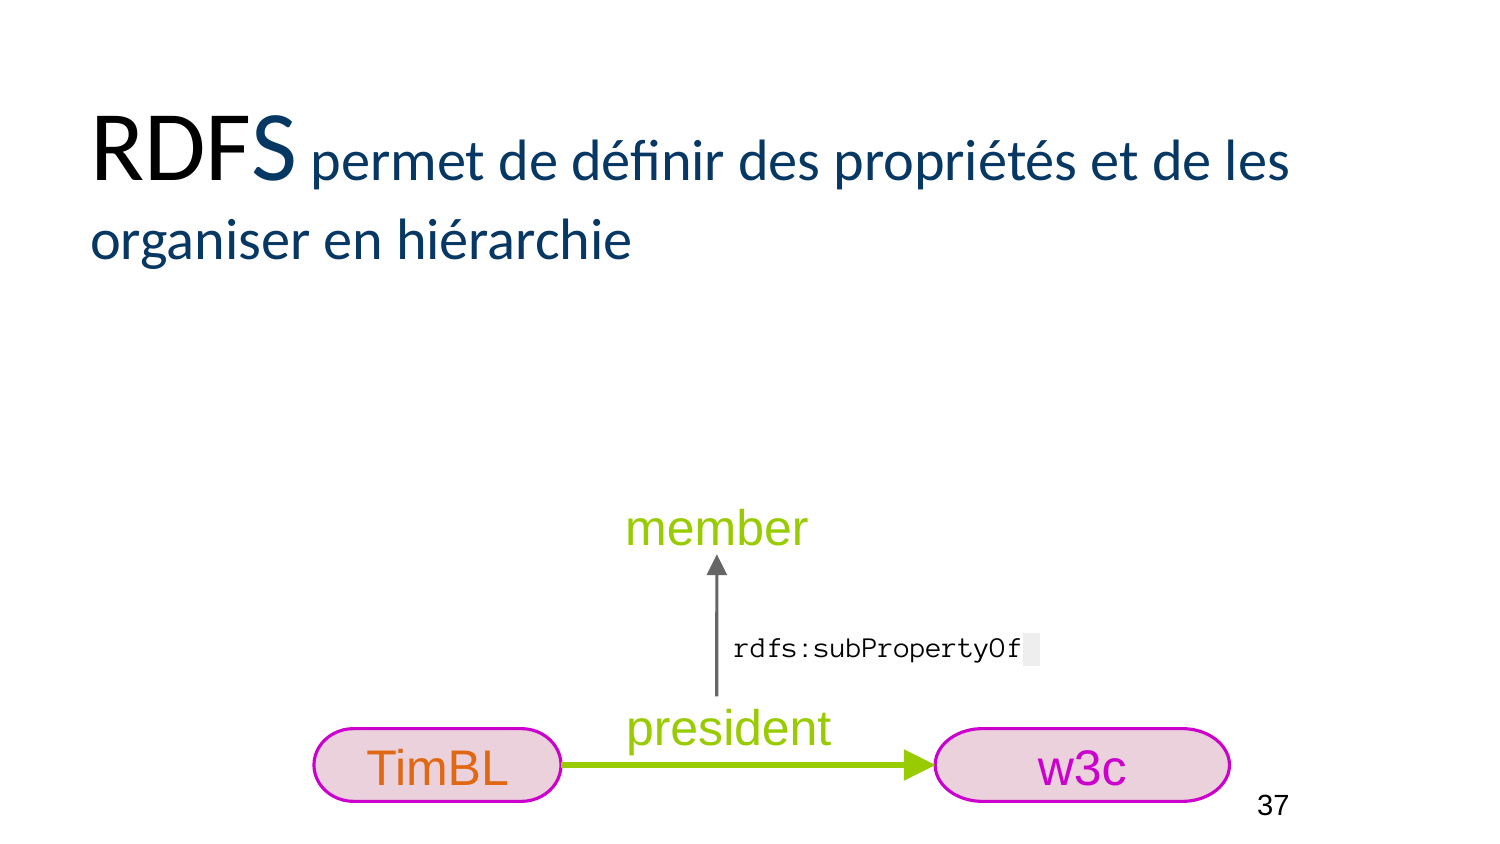

RDFS permet de définir des propriétés et de les organiser en hiérarchie
member
rdfs:subPropertyOf
president
TimBL
w3c
37